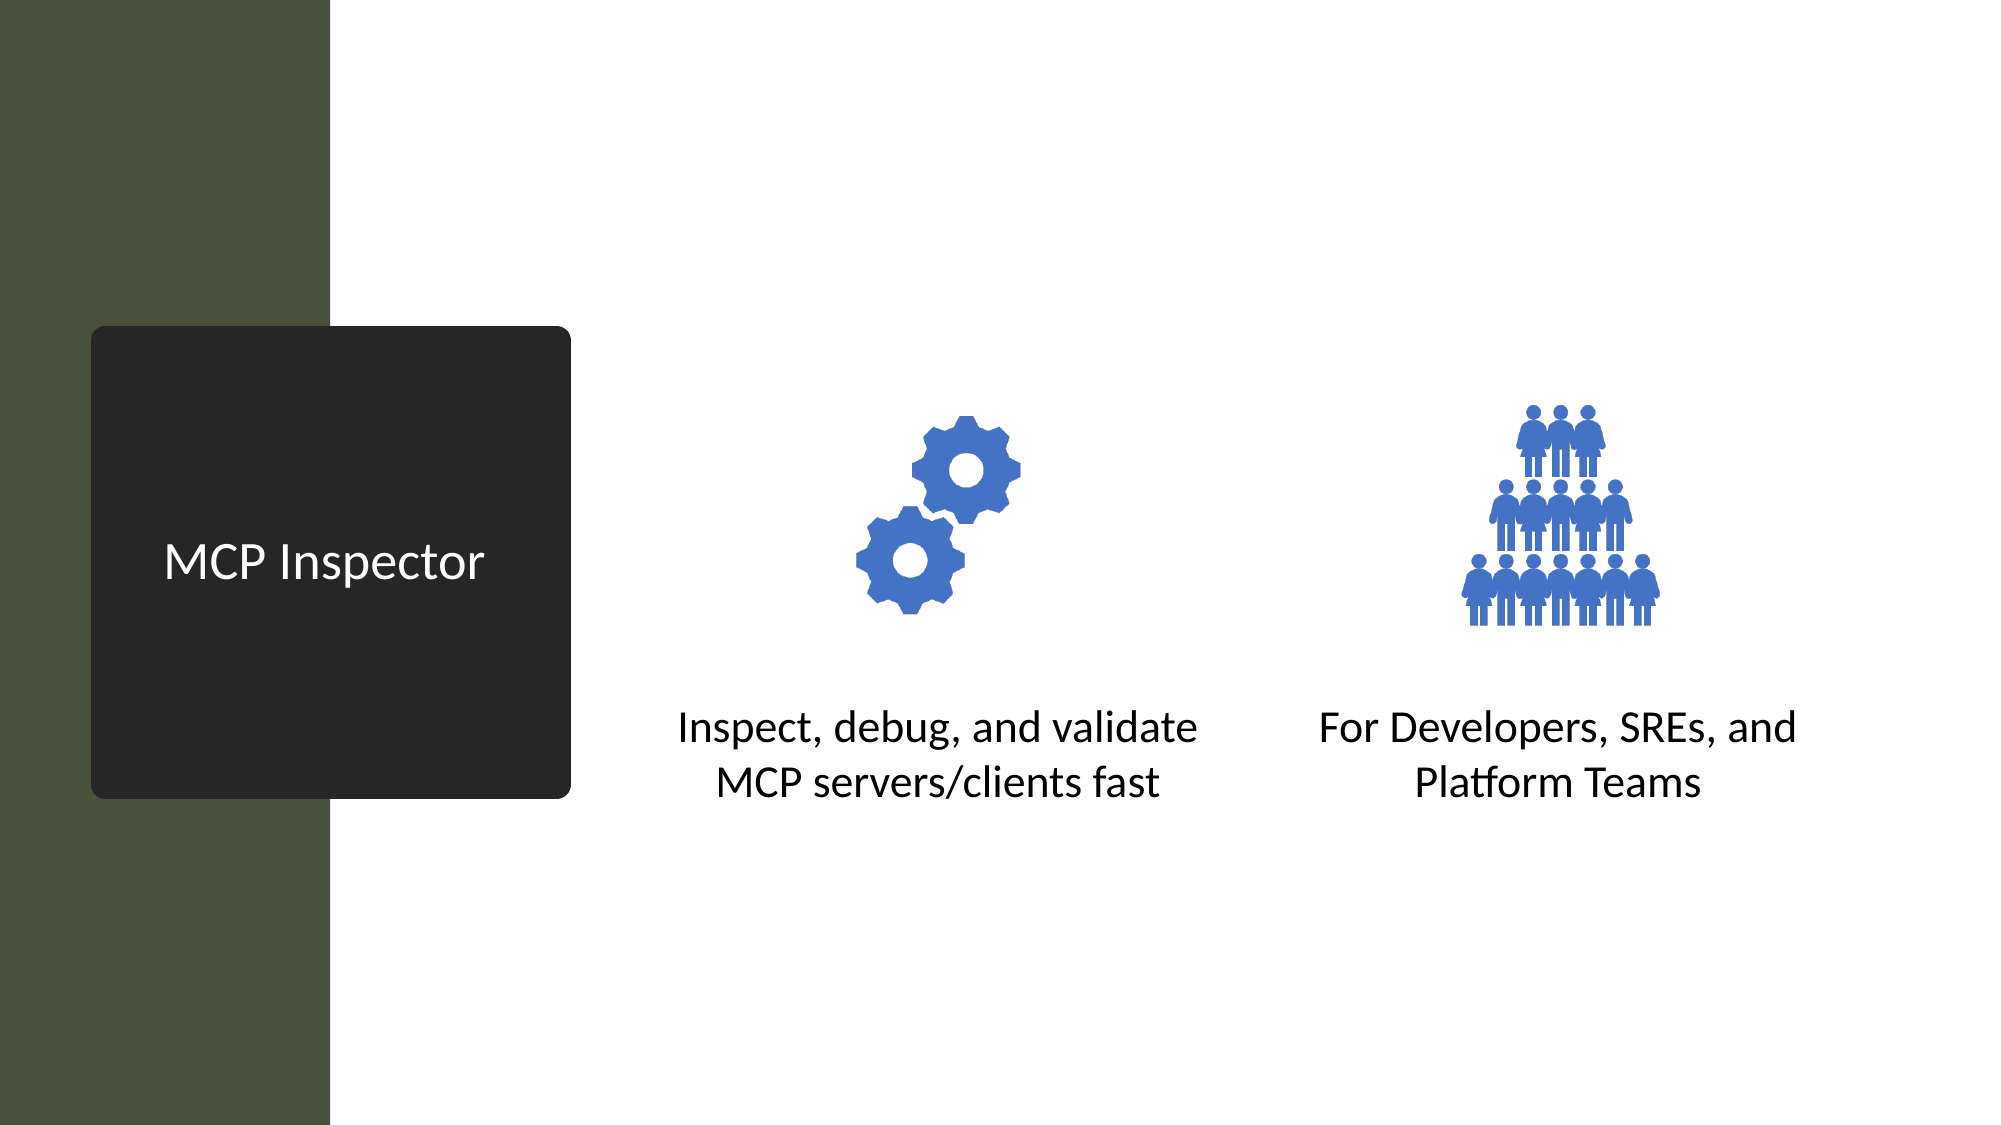

# MCP Inspector
Inspect, debug, and validate MCP servers/clients fast
For Developers, SREs, and Platform Teams